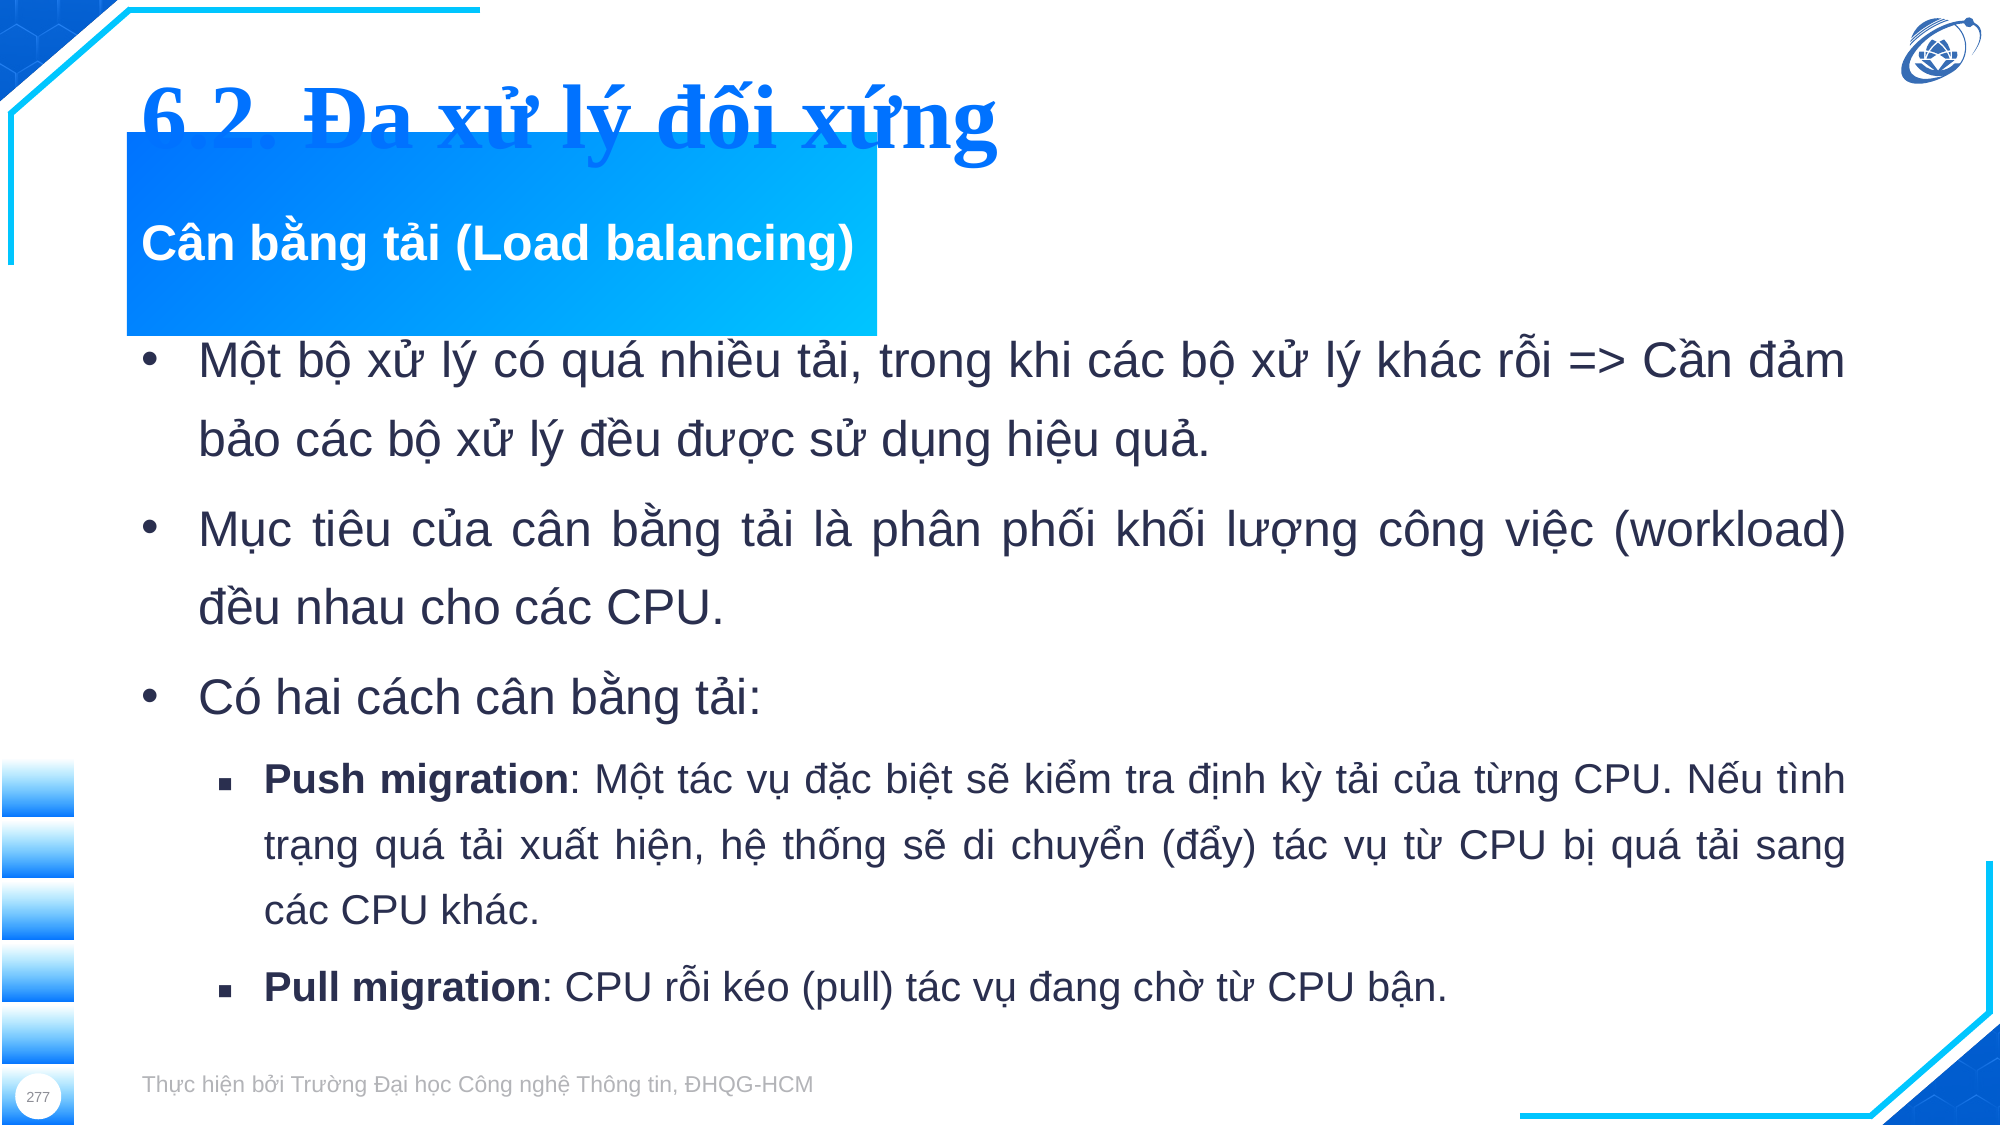

6.2. Đa xử lý đối xứng
# Cân bằng tải (Load balancing)
Một bộ xử lý có quá nhiều tải, trong khi các bộ xử lý khác rỗi => Cần đảm bảo các bộ xử lý đều được sử dụng hiệu quả.
Mục tiêu của cân bằng tải là phân phối khối lượng công việc (workload) đều nhau cho các CPU.
Có hai cách cân bằng tải:
Push migration: Một tác vụ đặc biệt sẽ kiểm tra định kỳ tải của từng CPU. Nếu tình trạng quá tải xuất hiện, hệ thống sẽ di chuyển (đẩy) tác vụ từ CPU bị quá tải sang các CPU khác.
Pull migration: CPU rỗi kéo (pull) tác vụ đang chờ từ CPU bận.
Thực hiện bởi Trường Đại học Công nghệ Thông tin, ĐHQG-HCM
277